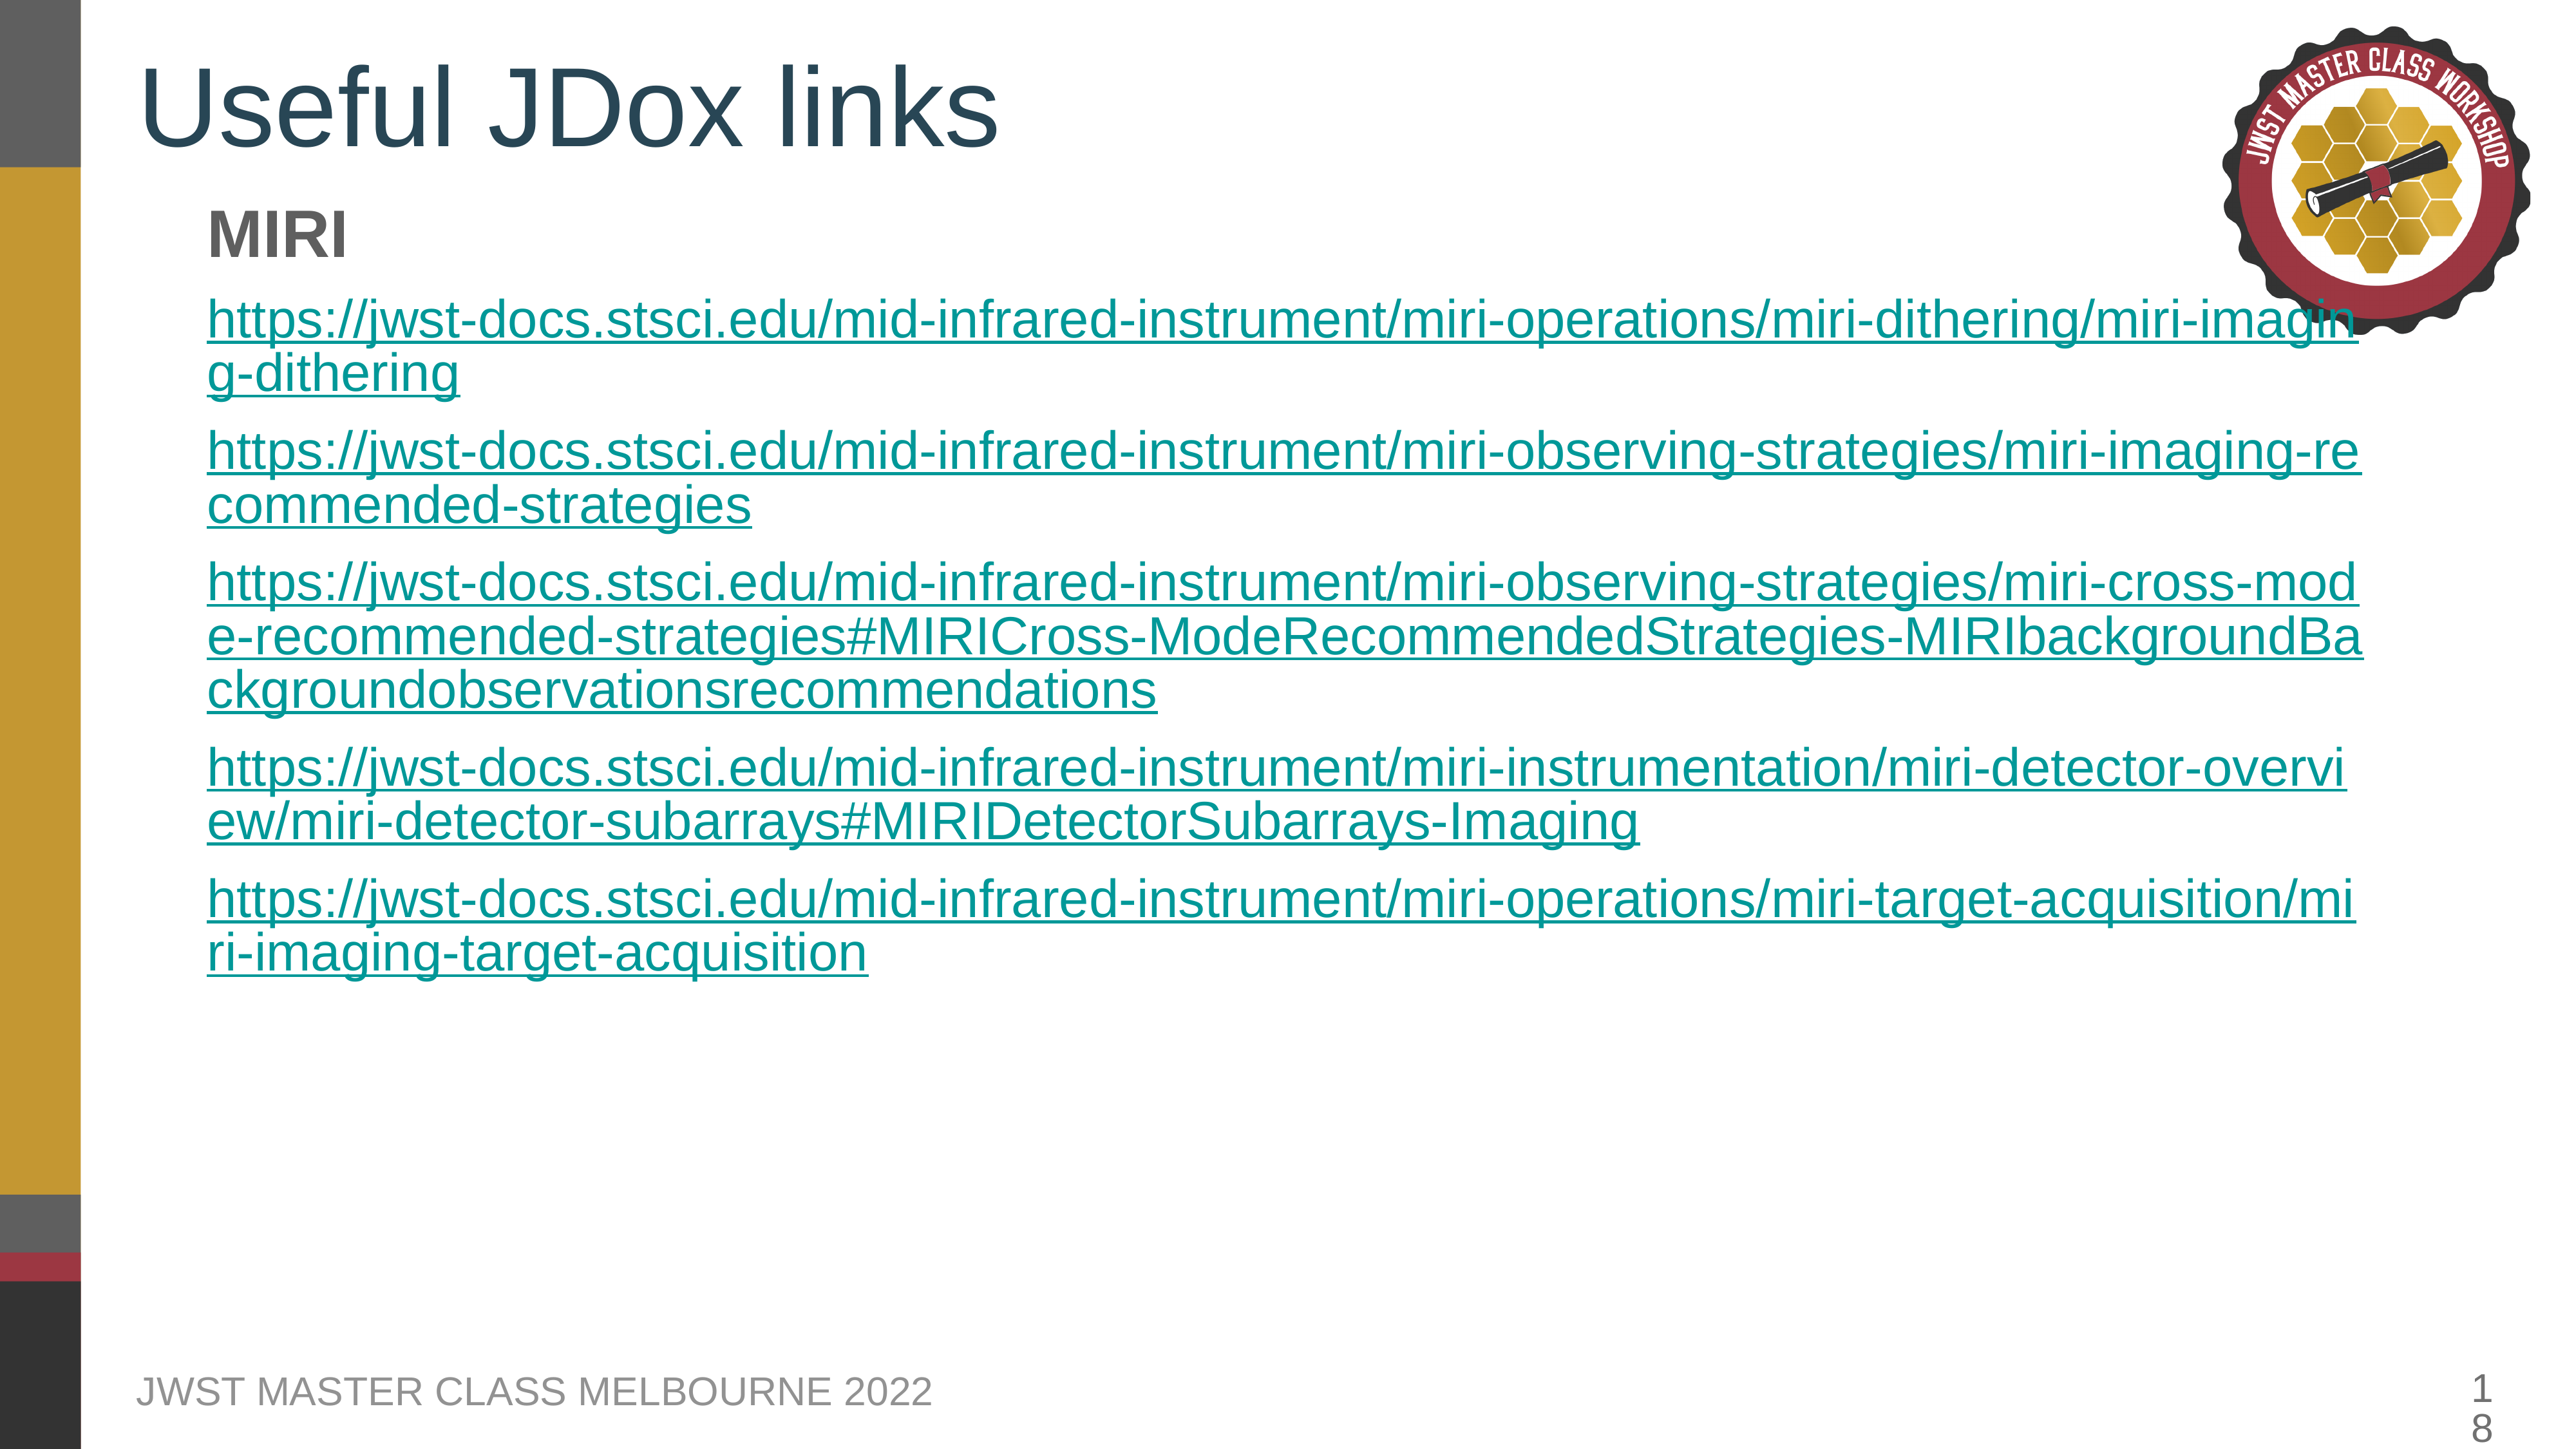

# Useful JDox links
MIRI
https://jwst-docs.stsci.edu/mid-infrared-instrument/miri-operations/miri-dithering/miri-imaging-dithering
https://jwst-docs.stsci.edu/mid-infrared-instrument/miri-observing-strategies/miri-imaging-recommended-strategies
https://jwst-docs.stsci.edu/mid-infrared-instrument/miri-observing-strategies/miri-cross-mode-recommended-strategies#MIRICross-ModeRecommendedStrategies-MIRIbackgroundBackgroundobservationsrecommendations
https://jwst-docs.stsci.edu/mid-infrared-instrument/miri-instrumentation/miri-detector-overview/miri-detector-subarrays#MIRIDetectorSubarrays-Imaging
https://jwst-docs.stsci.edu/mid-infrared-instrument/miri-operations/miri-target-acquisition/miri-imaging-target-acquisition

18